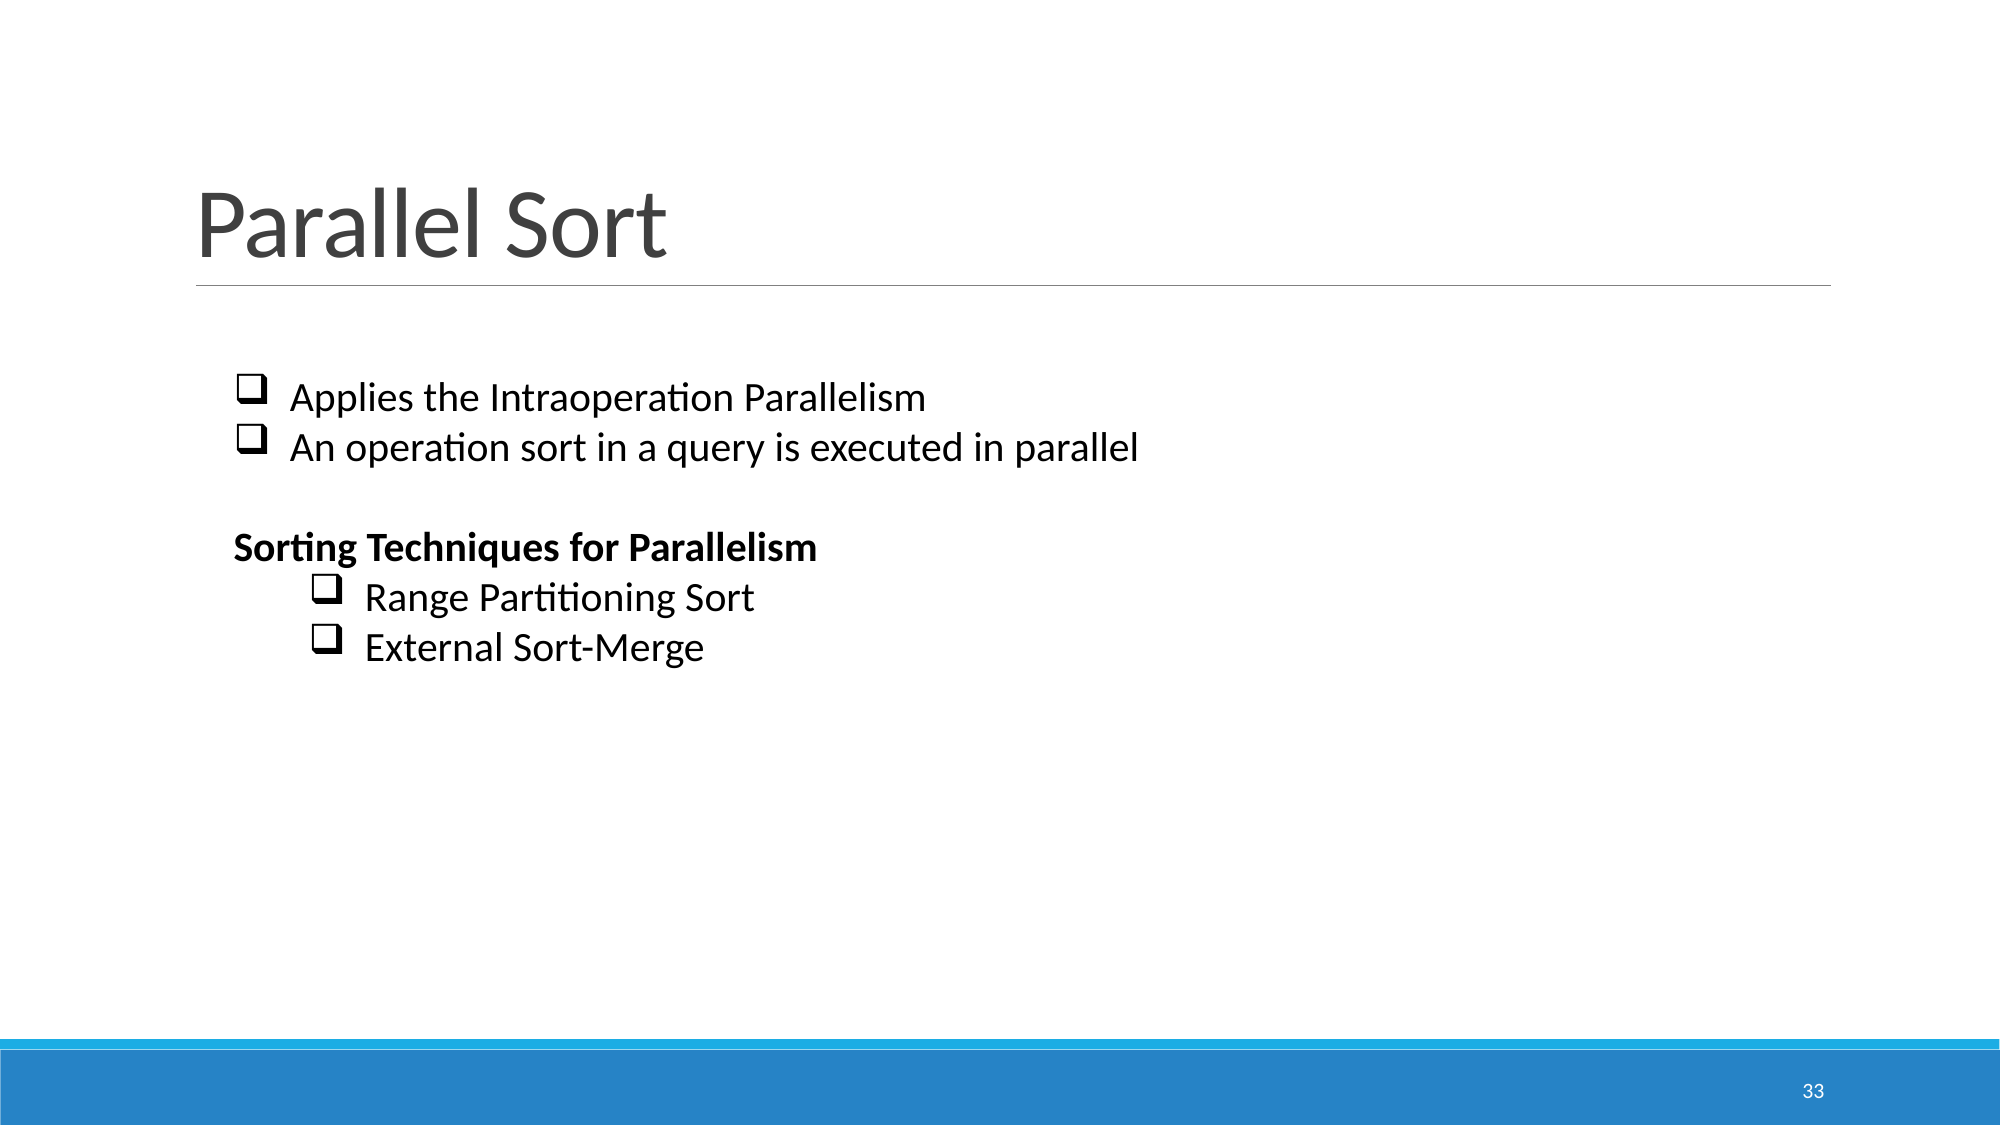

# Parallel Sort
Applies the Intraoperation Parallelism
An operation sort in a query is executed in parallel

Sorting Techniques for Parallelism
Range Partitioning Sort
External Sort-Merge

33